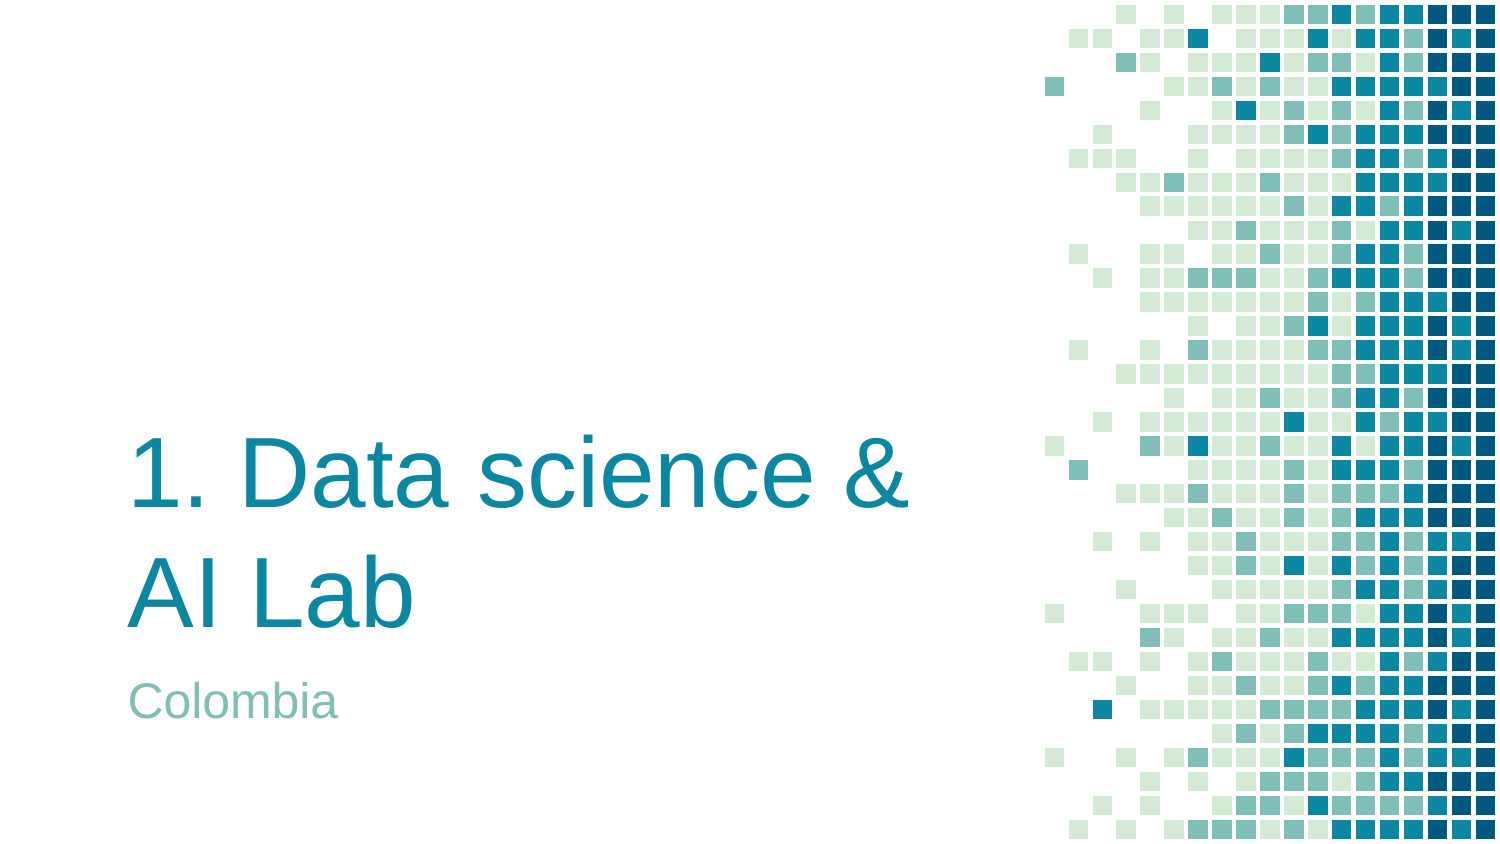

# 1. Data science & AI Lab
Colombia